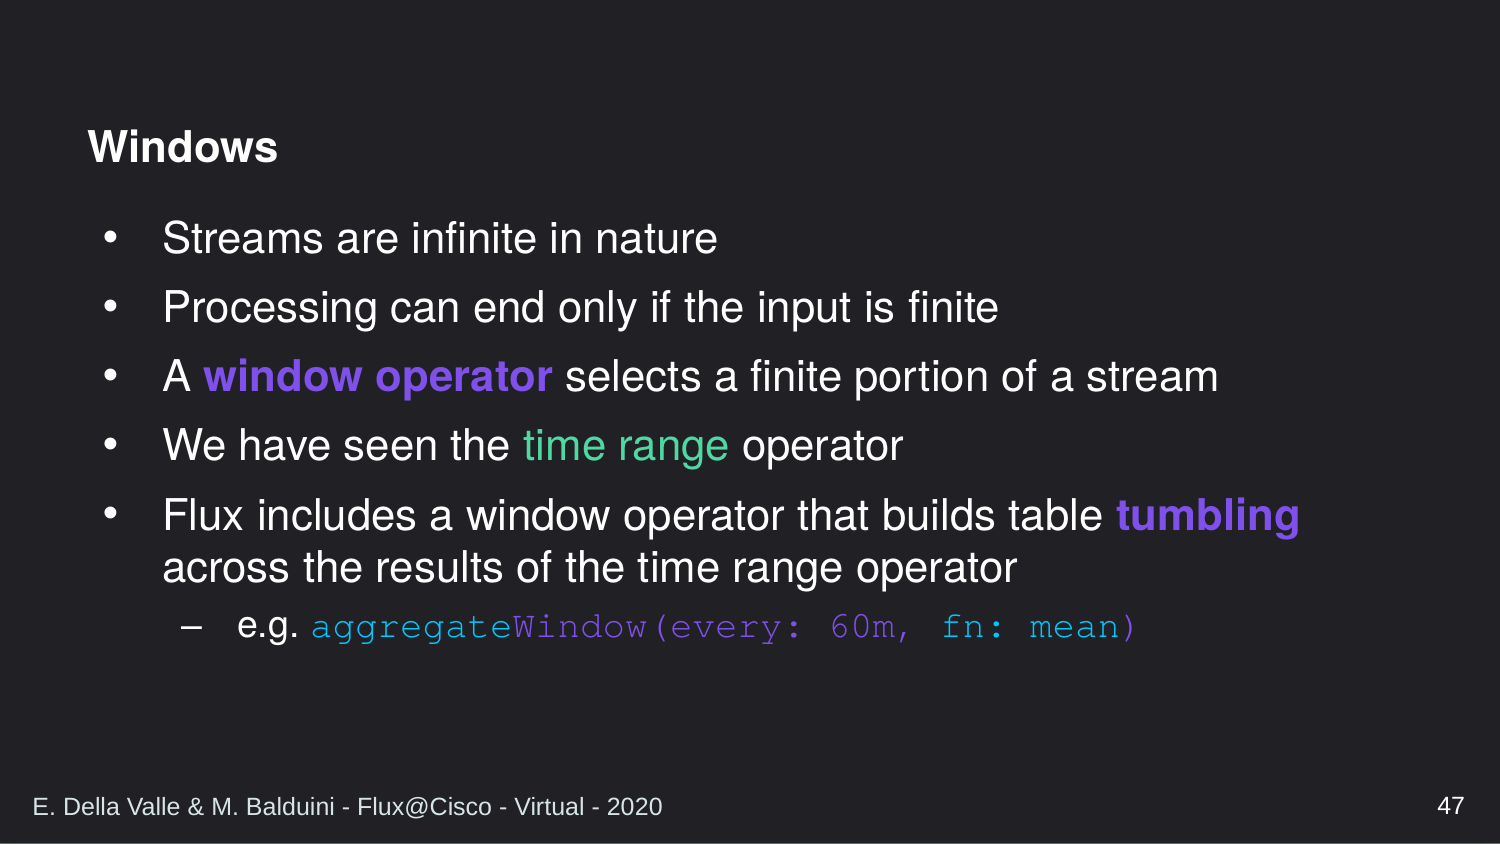

# Windows
Streams are infinite in nature
Processing can end only if the input is finite
A window operator selects a finite portion of a stream
We have seen the time range operator
Flux includes a window operator that builds table tumbling across the results of the time range operator
e.g. aggregateWindow(every: 60m, fn: mean)
47
E. Della Valle & M. Balduini - Flux@Cisco - Virtual - 2020